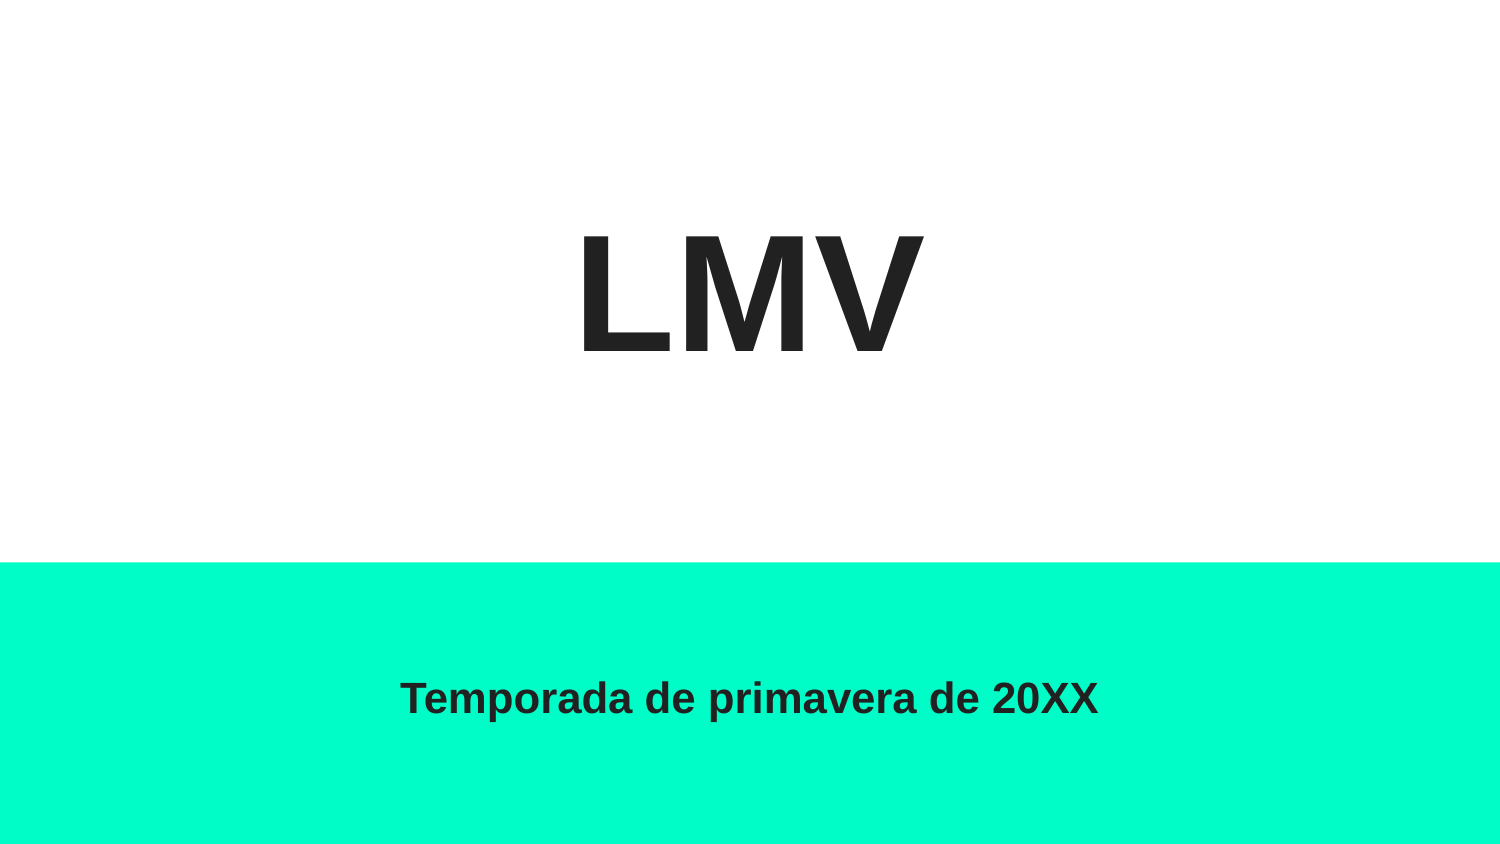

# LMV
Temporada de primavera de 20XX